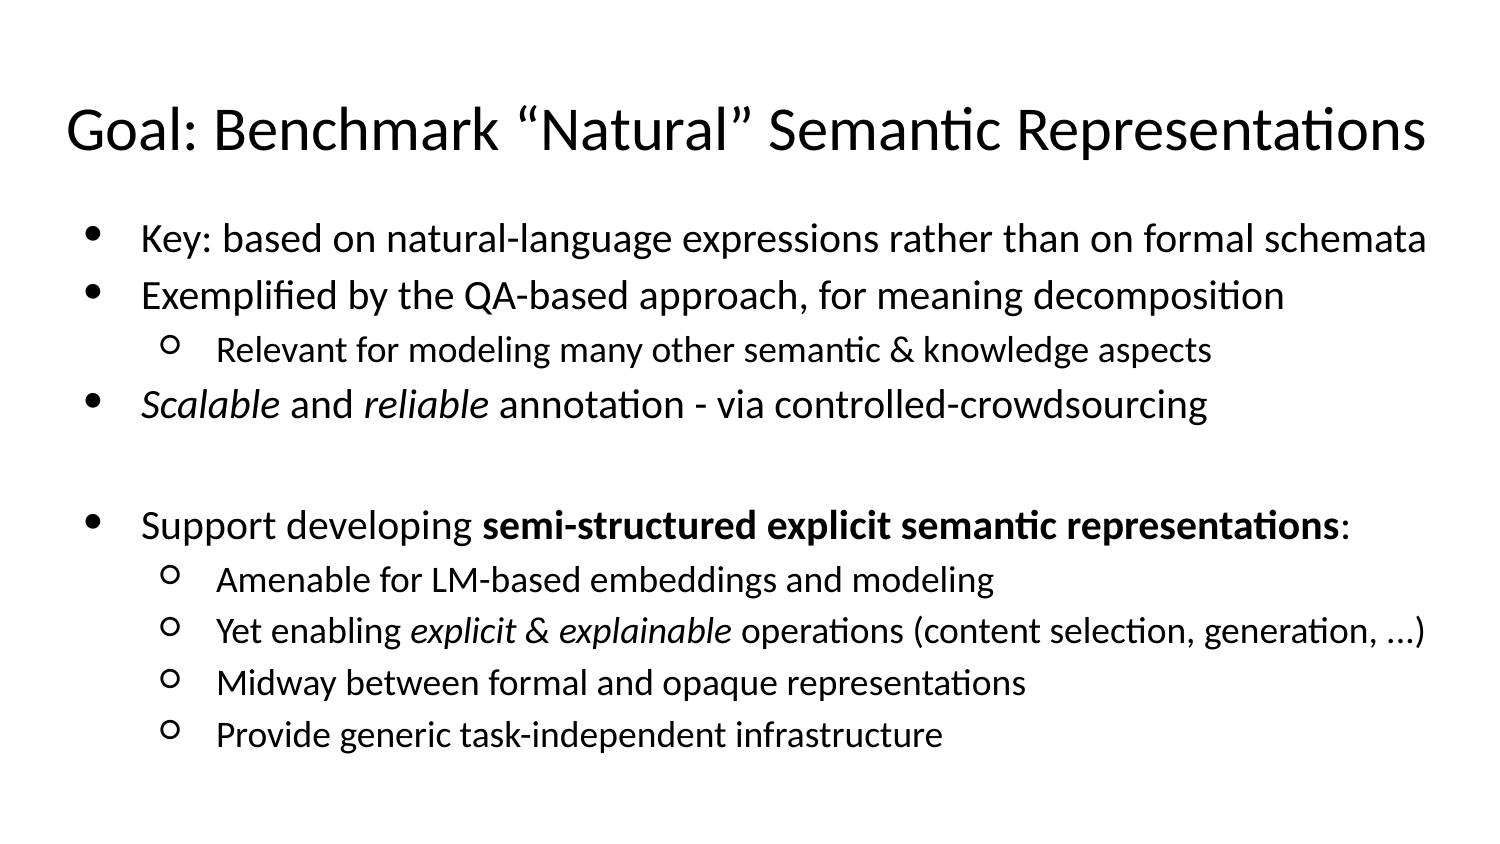

# Goal: Benchmark “Natural” Semantic Representations
Key: based on natural-language expressions rather than on formal schemata
Exemplified by the QA-based approach, for meaning decomposition
Relevant for modeling many other semantic & knowledge aspects
Scalable and reliable annotation - via controlled-crowdsourcing
Support developing semi-structured explicit semantic representations:
Amenable for LM-based embeddings and modeling
Yet enabling explicit & explainable operations (content selection, generation, ...)
Midway between formal and opaque representations
Provide generic task-independent infrastructure